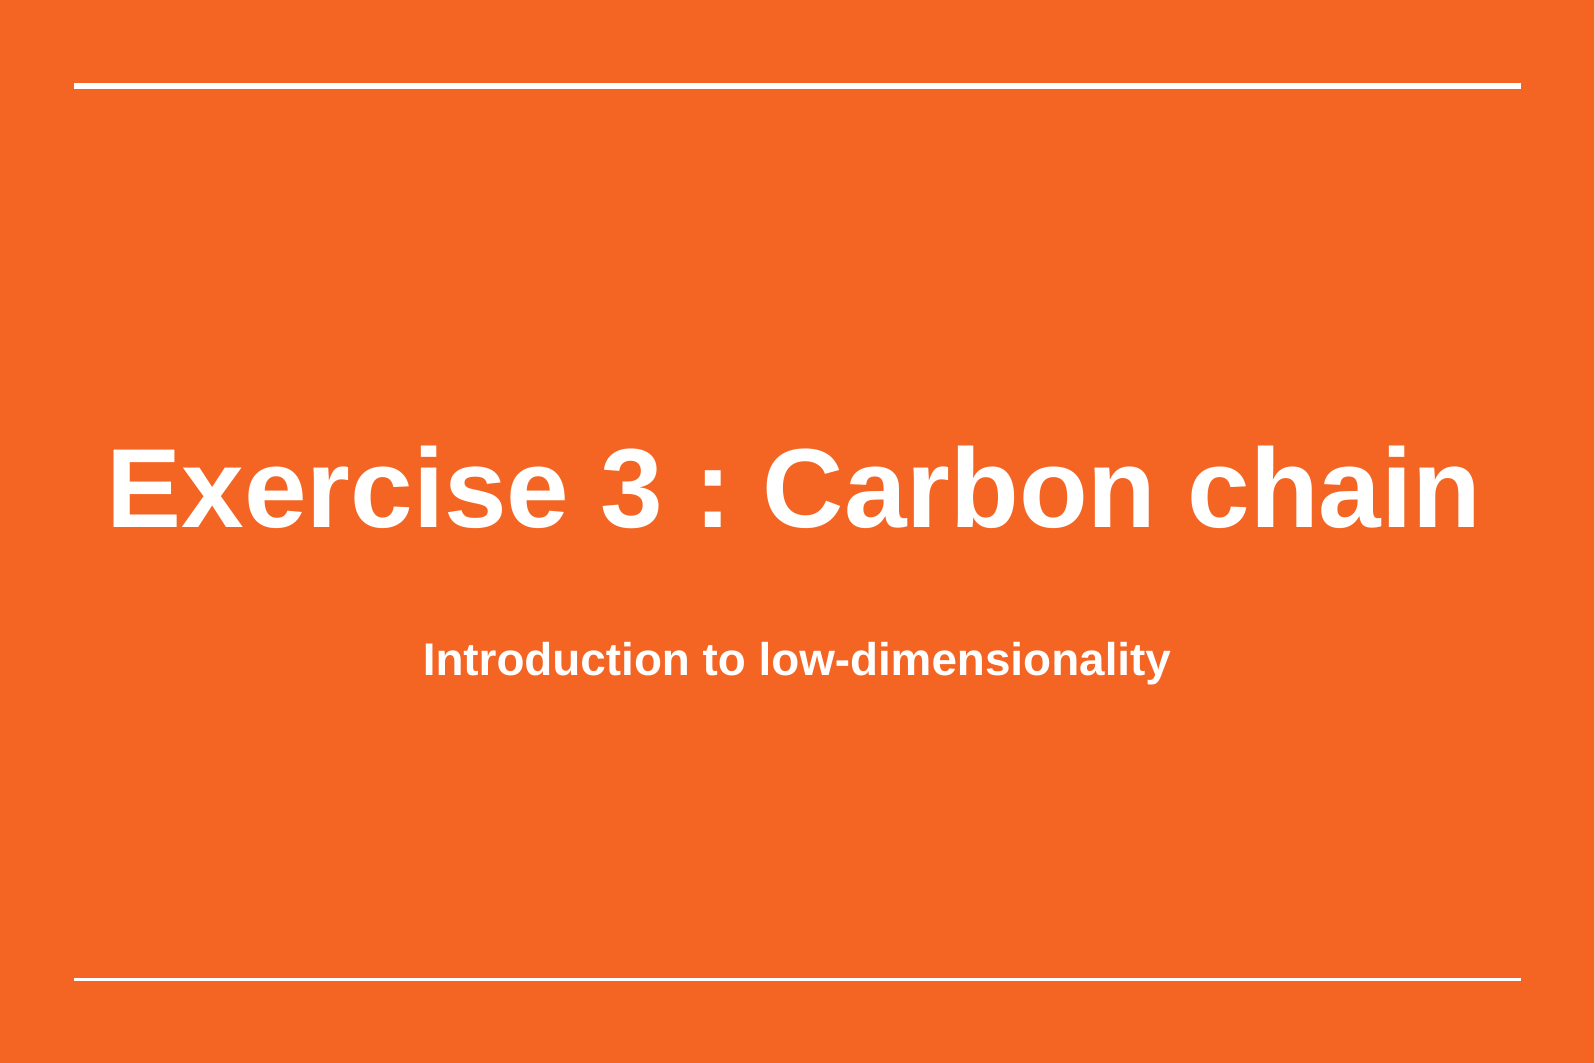

# Exercise 3 : Carbon chain
Introduction to low-dimensionality